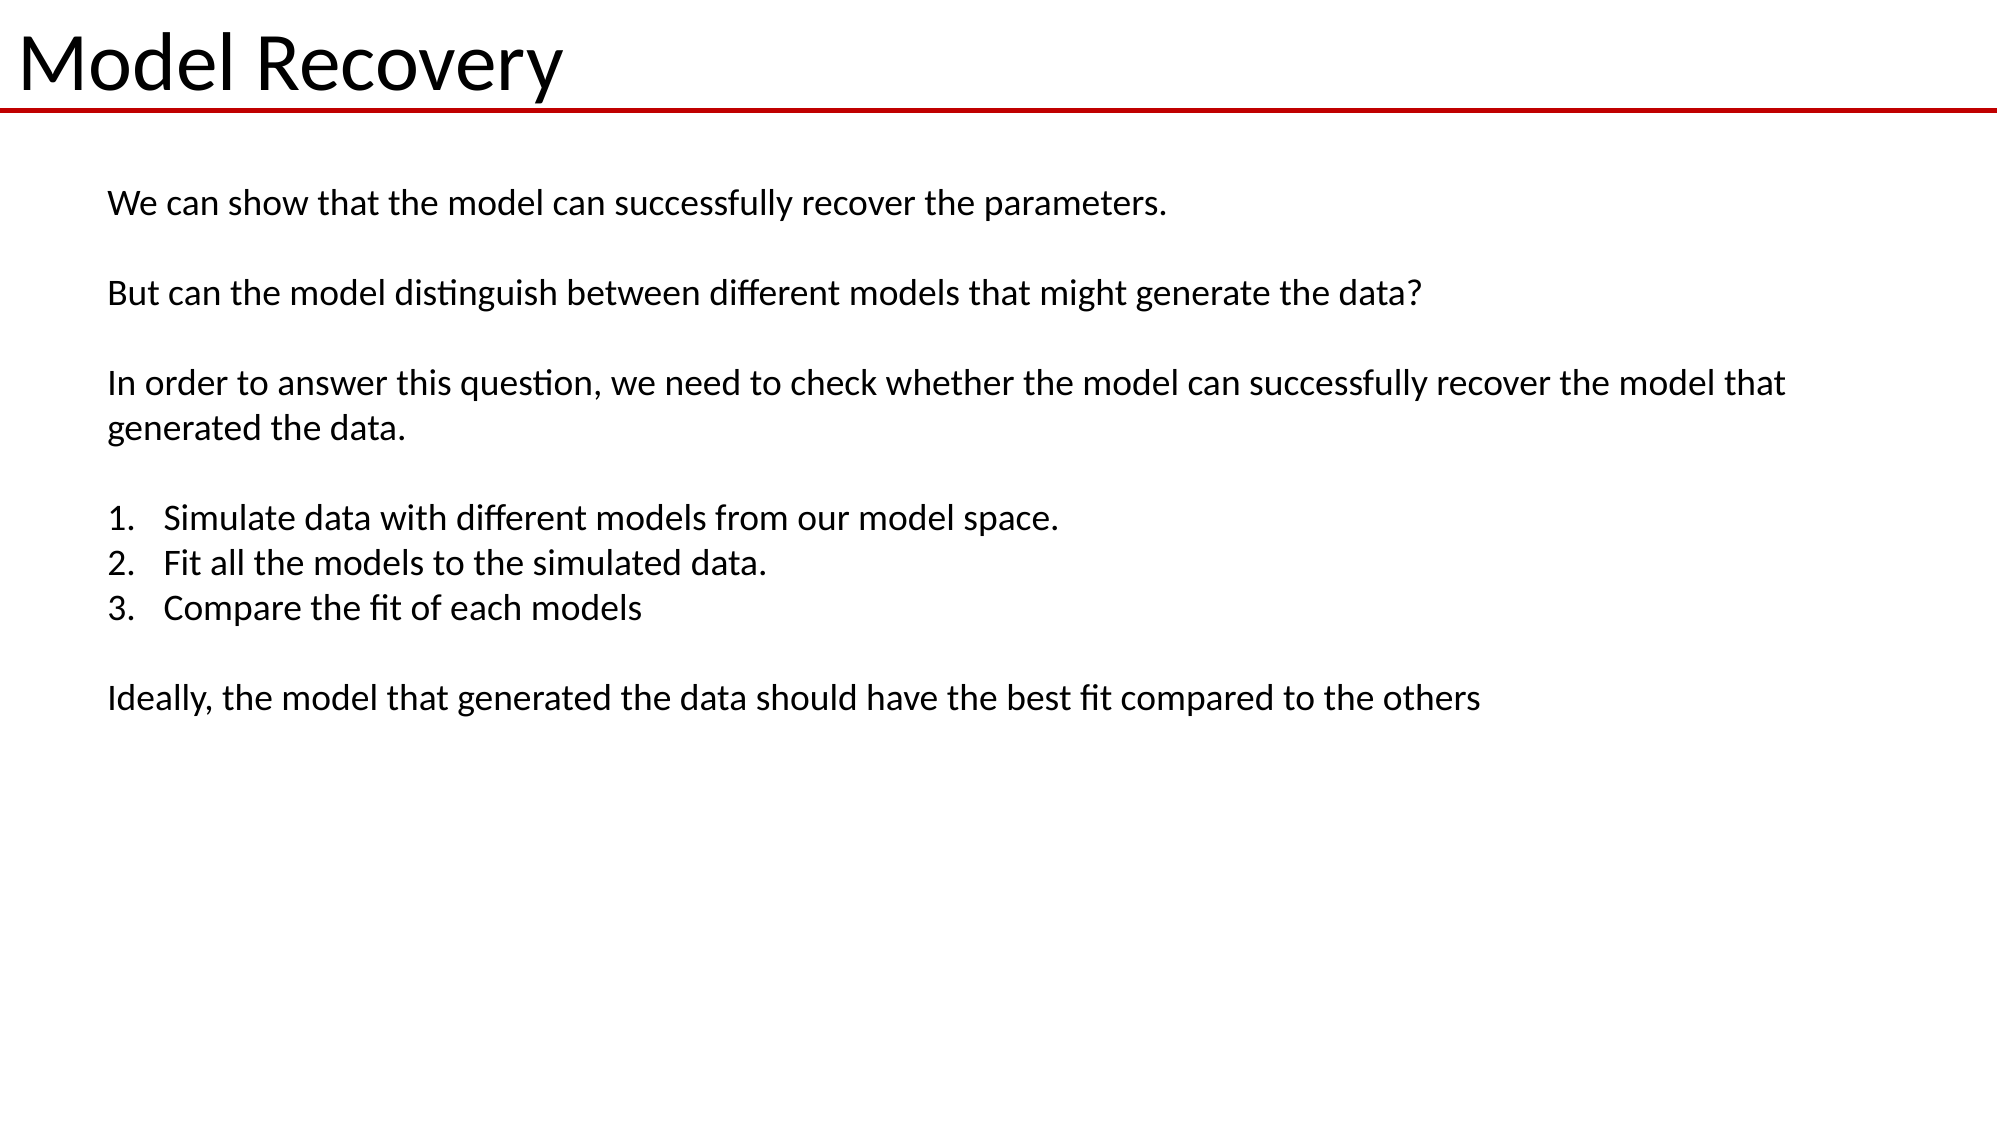

Model Recovery
We can show that the model can successfully recover the parameters.

But can the model distinguish between different models that might generate the data?

In order to answer this question, we need to check whether the model can successfully recover the model that generated the data.

Simulate data with different models from our model space.
Fit all the models to the simulated data.
Compare the fit of each models

Ideally, the model that generated the data should have the best fit compared to the others